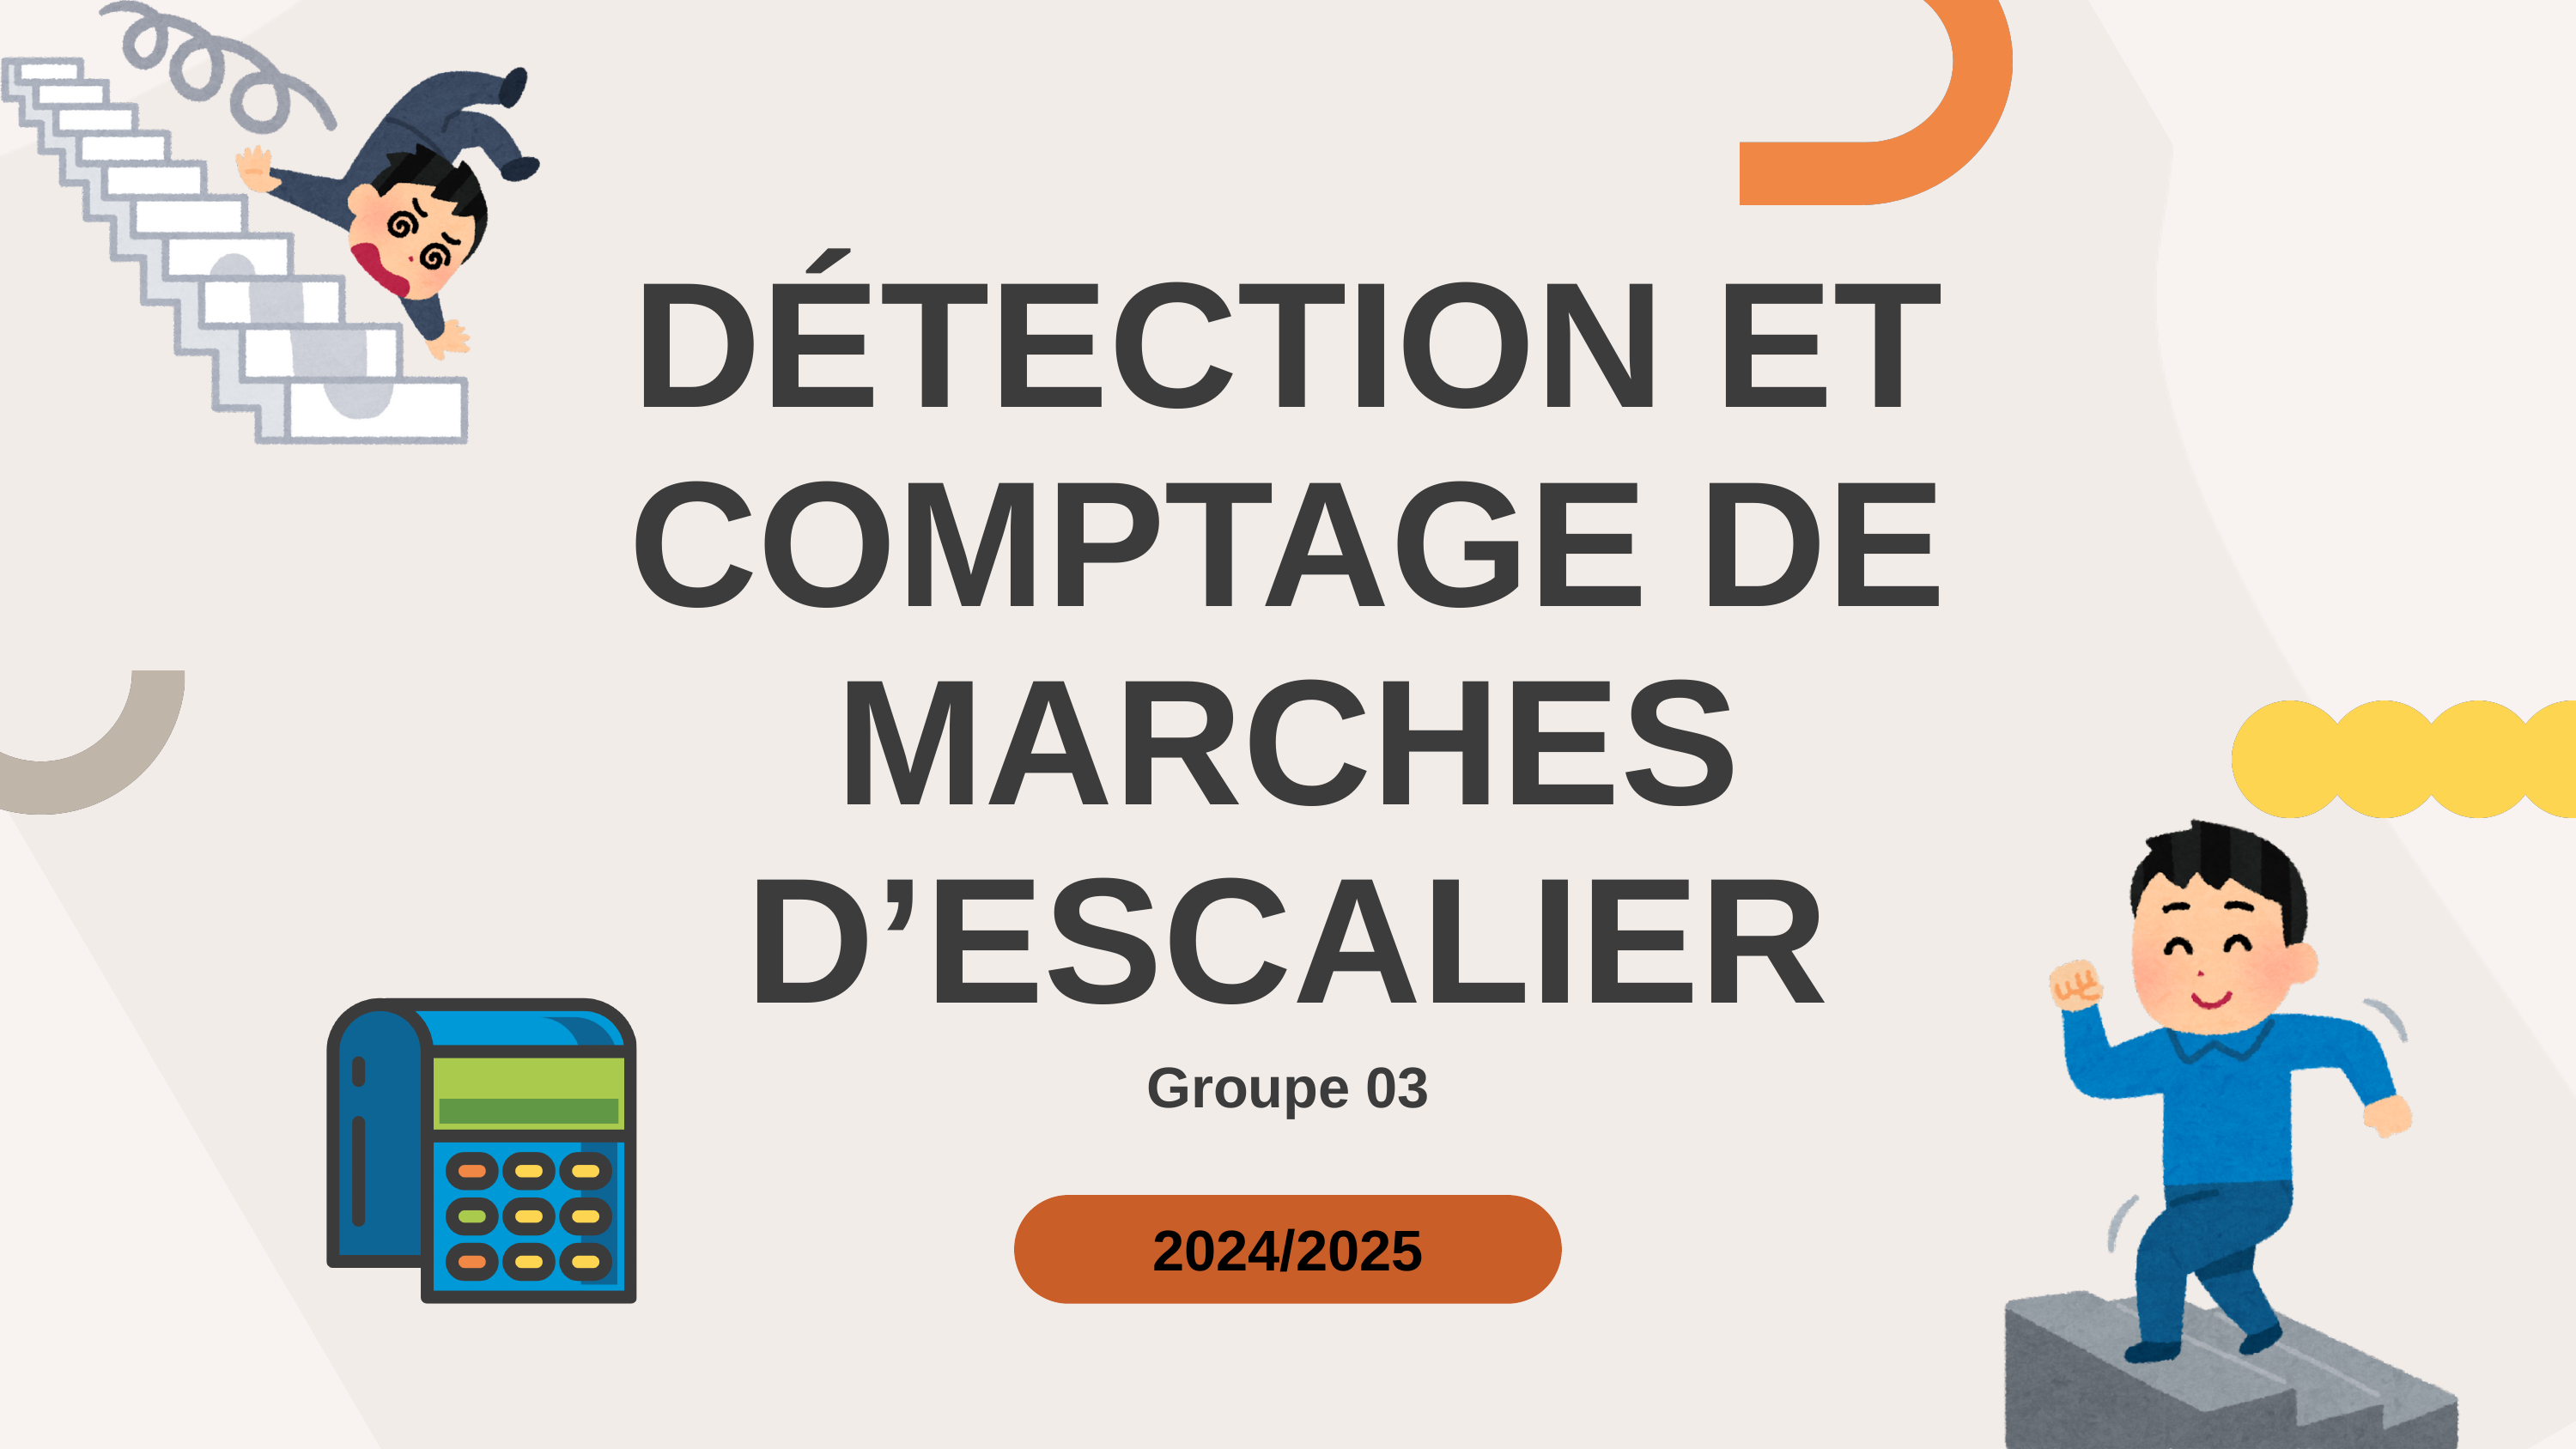

DÉTECTION ET COMPTAGE DE MARCHES D’ESCALIER

Groupe 03

2024/2025